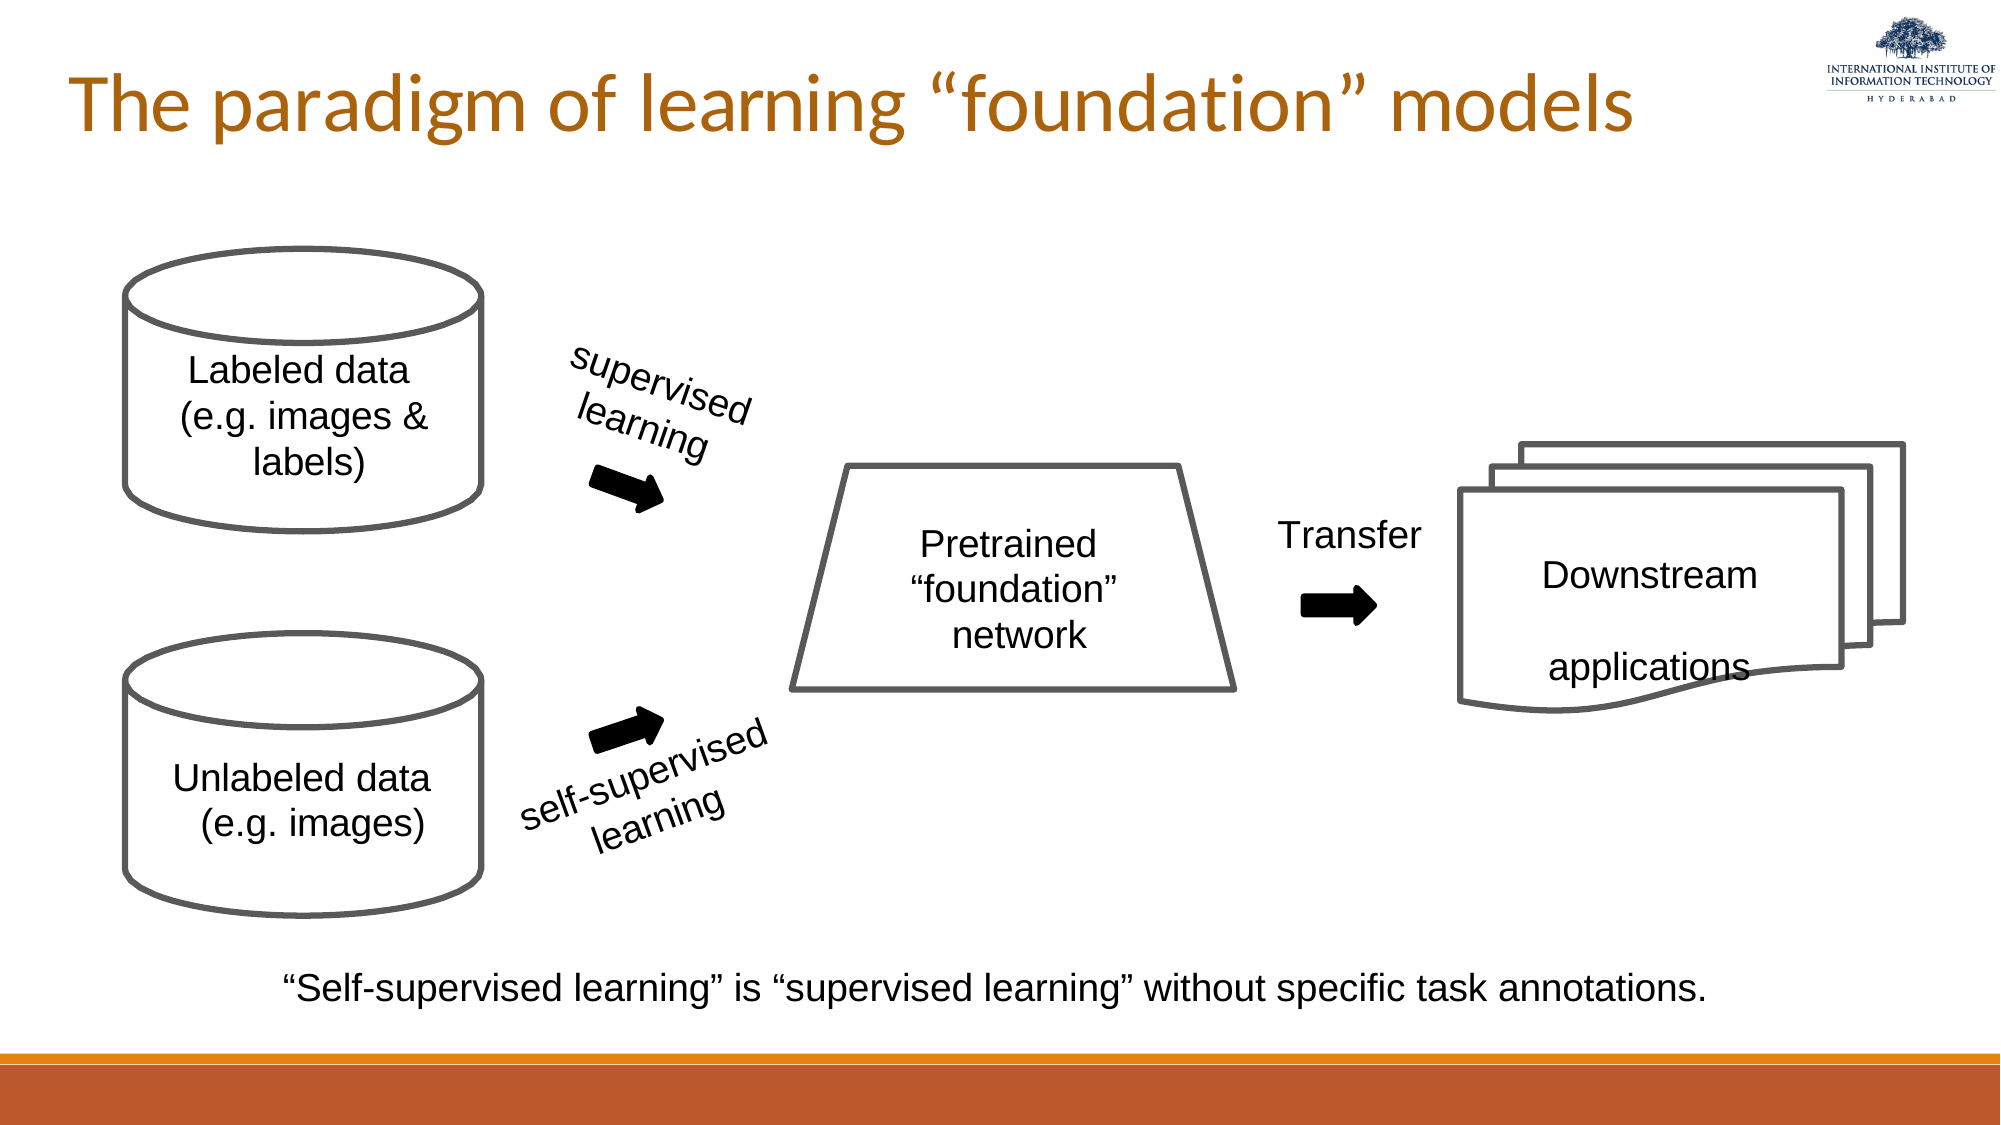

# The paradigm of learning “foundation” models

Labeled data  (e.g. images &  labels)
supervised
learning

Transfer
Pretrained  “foundation”  network
Downstream  applications

Unlabeled data  (e.g. images)
self-supervised
learning
“Self-supervised learning” is “supervised learning” without specific task annotations.